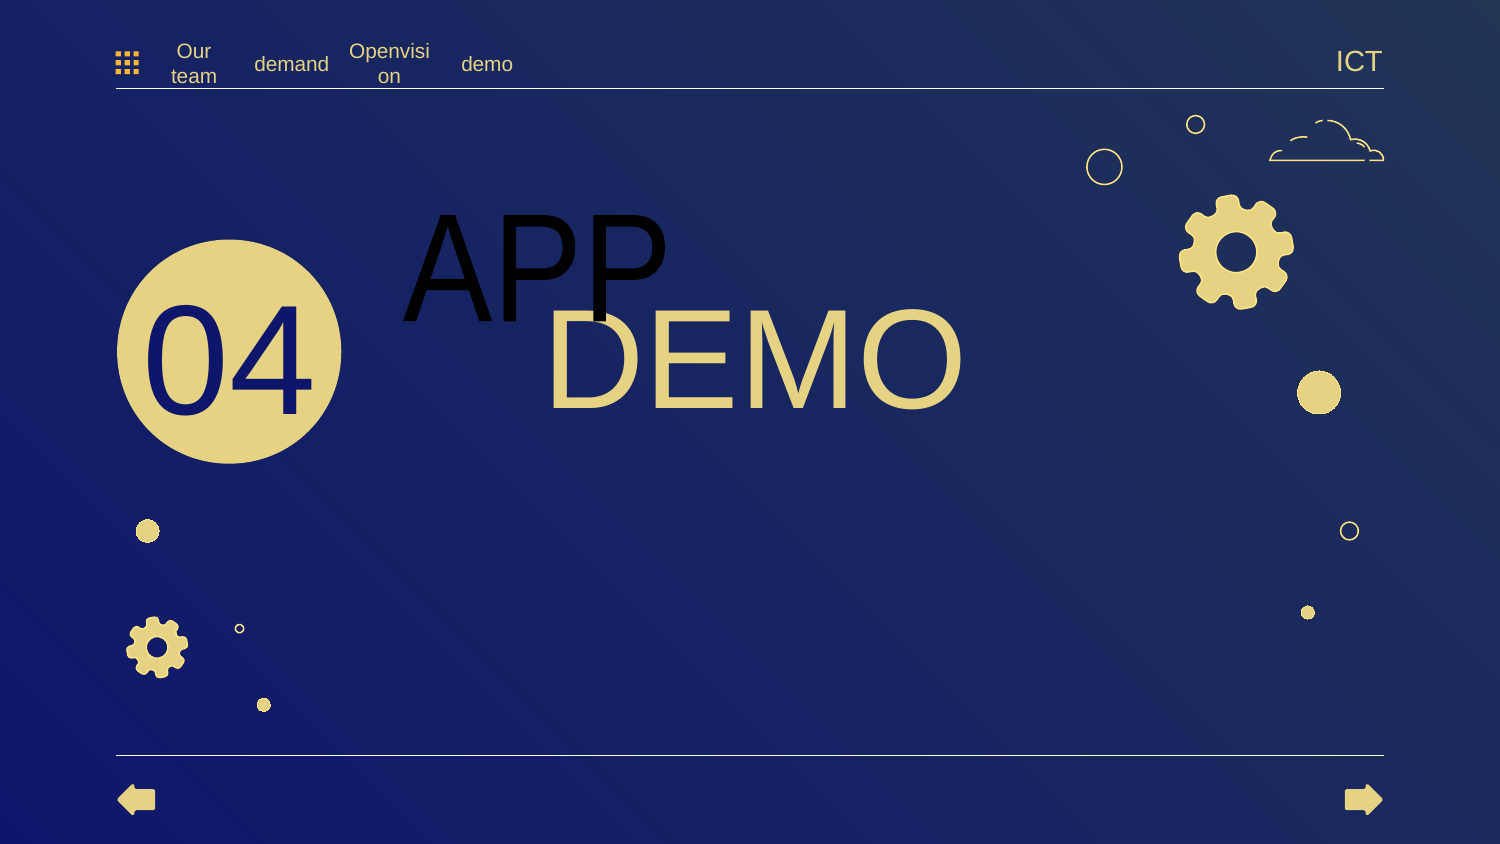

ICT
Our team
demand
Openvision

demo

# DEMO
APP

04